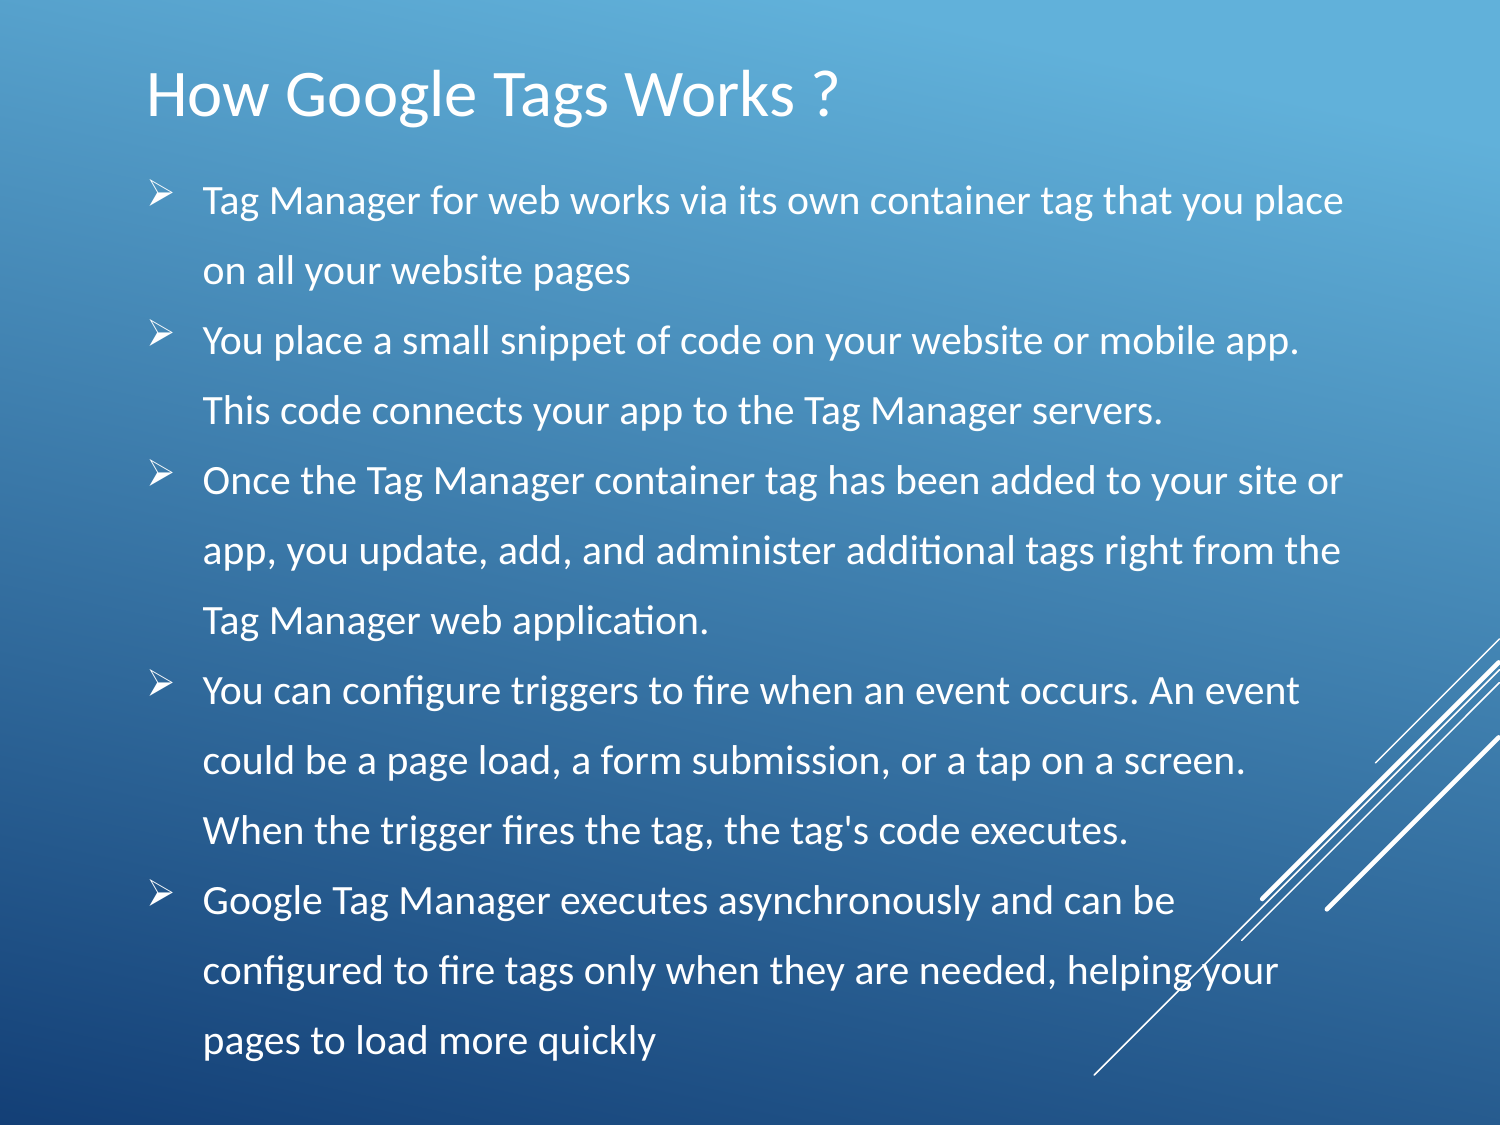

How Google Tags Works ?

Tag Manager for web works via its own container tag that you place on all your website pages
You place a small snippet of code on your website or mobile app. This code connects your app to the Tag Manager servers.
Once the Tag Manager container tag has been added to your site or app, you update, add, and administer additional tags right from the Tag Manager web application.
You can configure triggers to fire when an event occurs. An event could be a page load, a form submission, or a tap on a screen. When the trigger fires the tag, the tag's code executes.
Google Tag Manager executes asynchronously and can be configured to fire tags only when they are needed, helping your pages to load more quickly